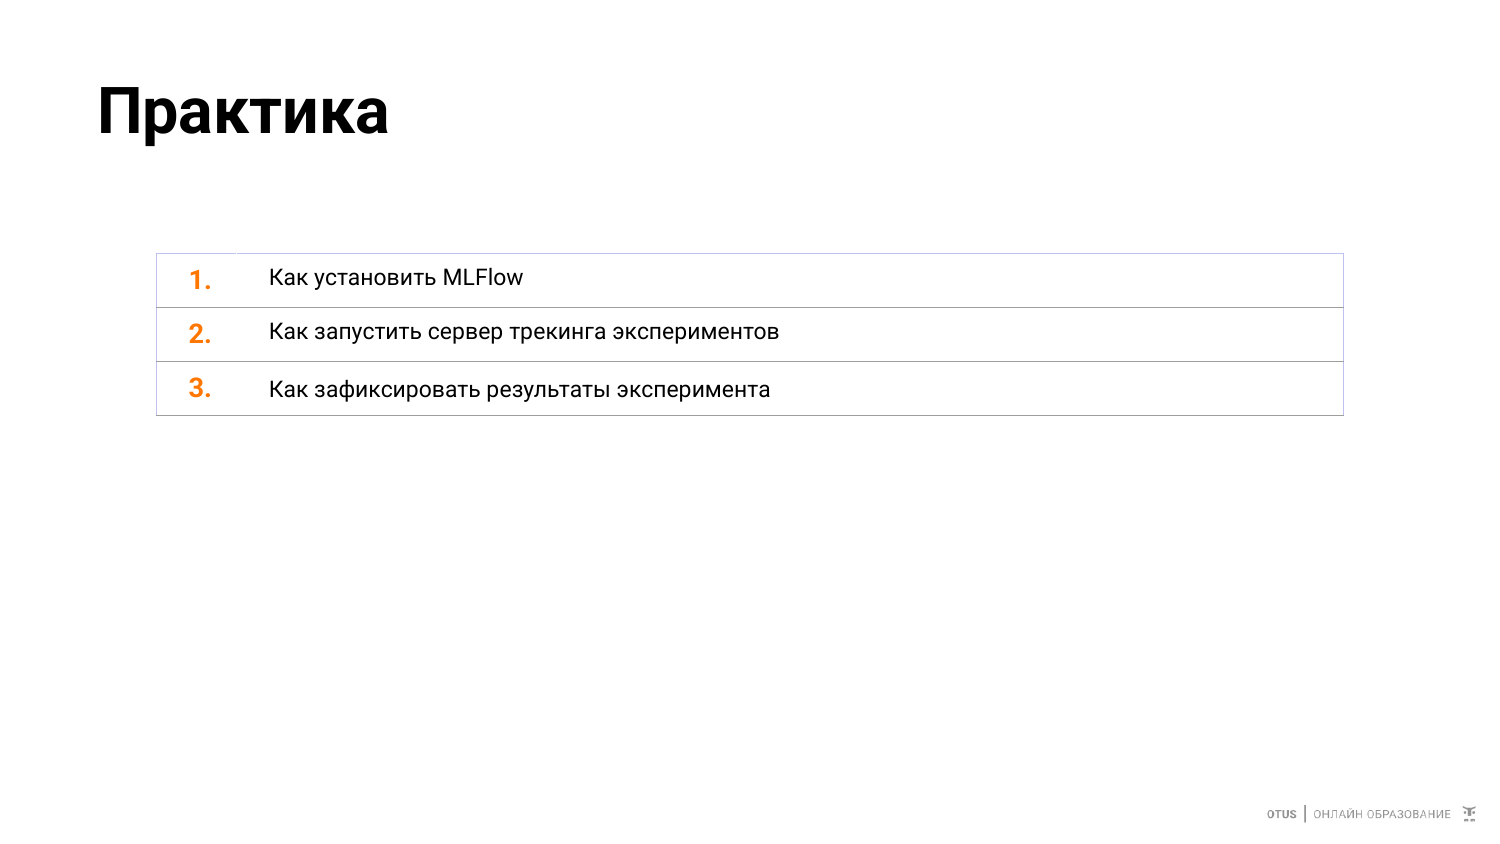

# Практика

| 1. | Как установить MLFlow |
| --- | --- |
| 2. | Как запустить сервер трекинга экспериментов |
| 3. | Как зафиксировать результаты эксперимента |